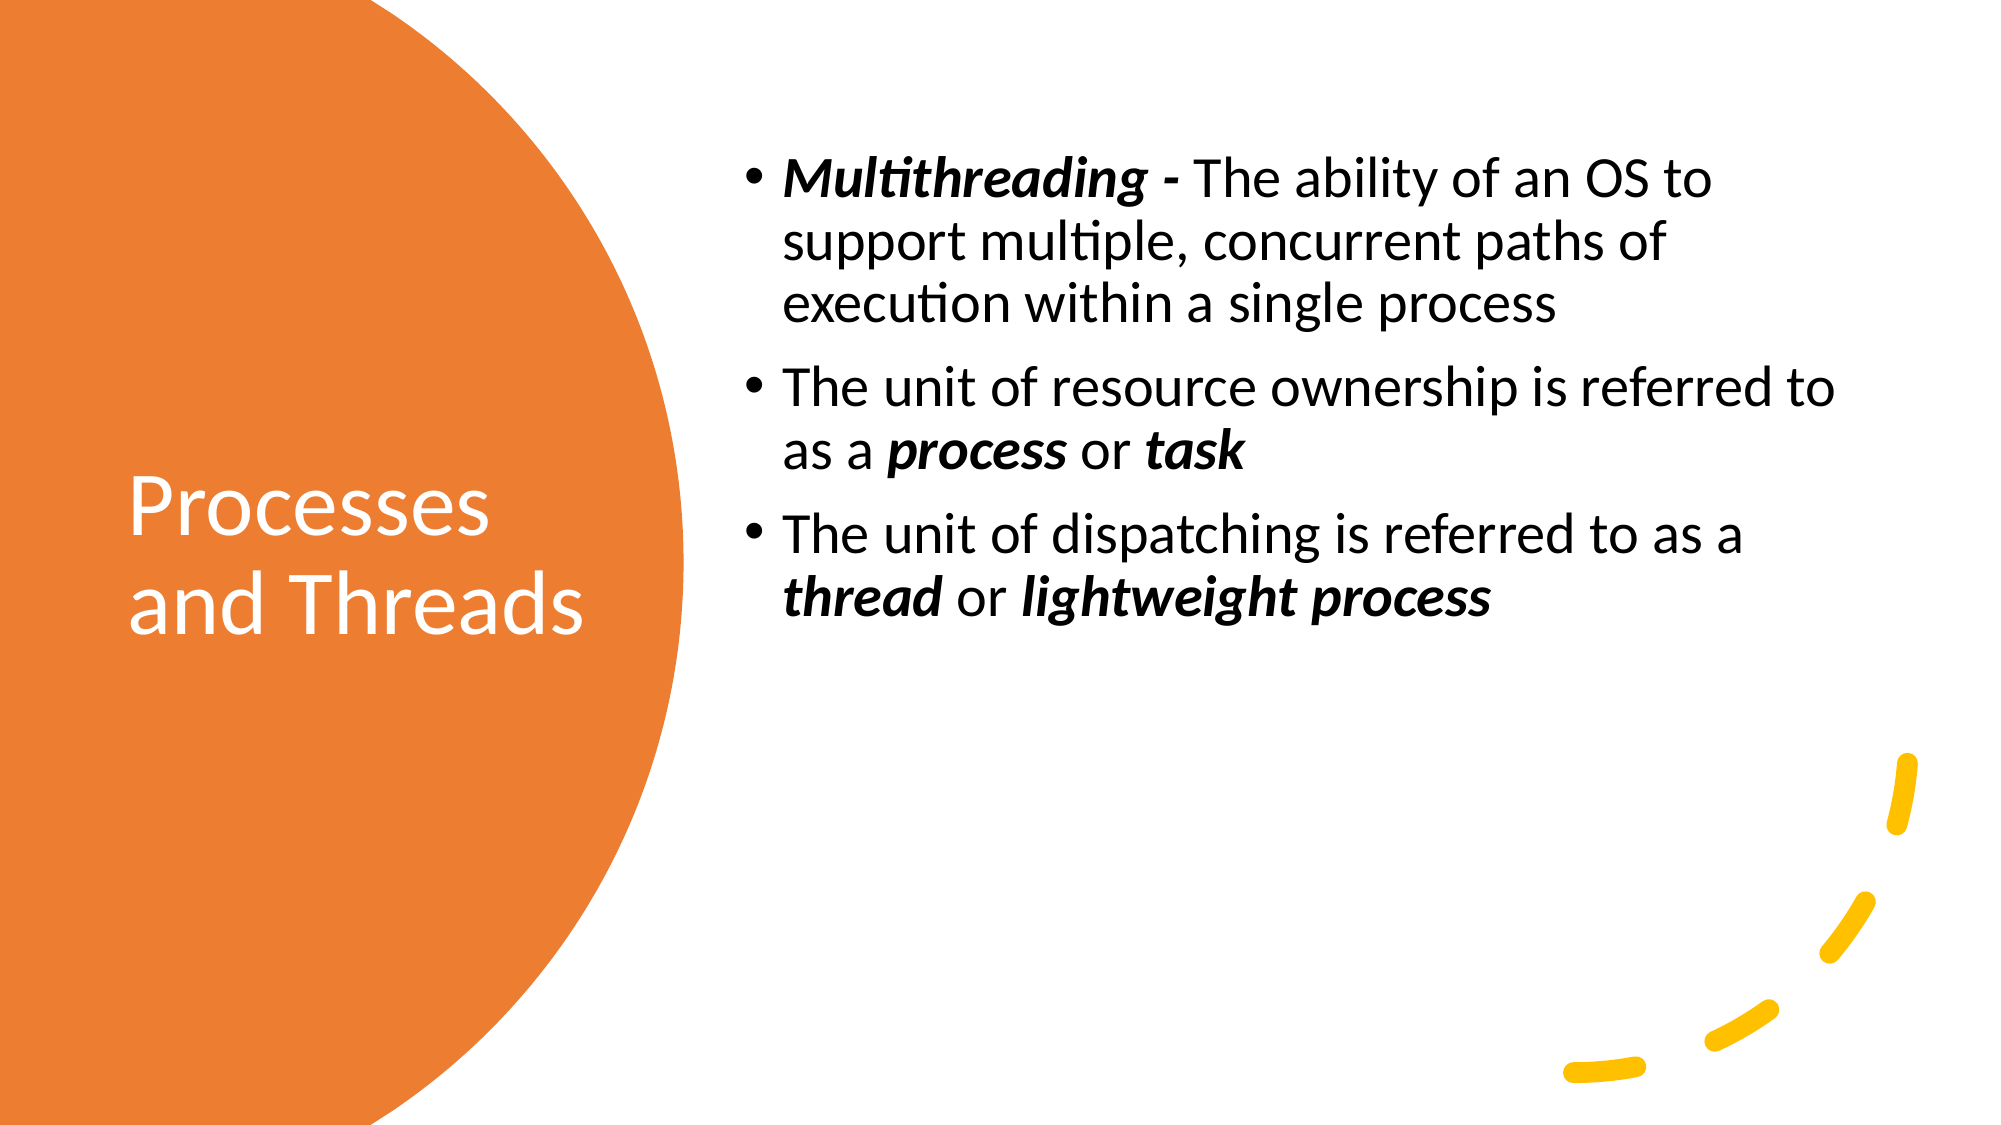

Multithreading - The ability of an OS to support multiple, concurrent paths of execution within a single process
The unit of resource ownership is referred to as a process or task
The unit of dispatching is referred to as a thread or lightweight process

# Processes and Threads